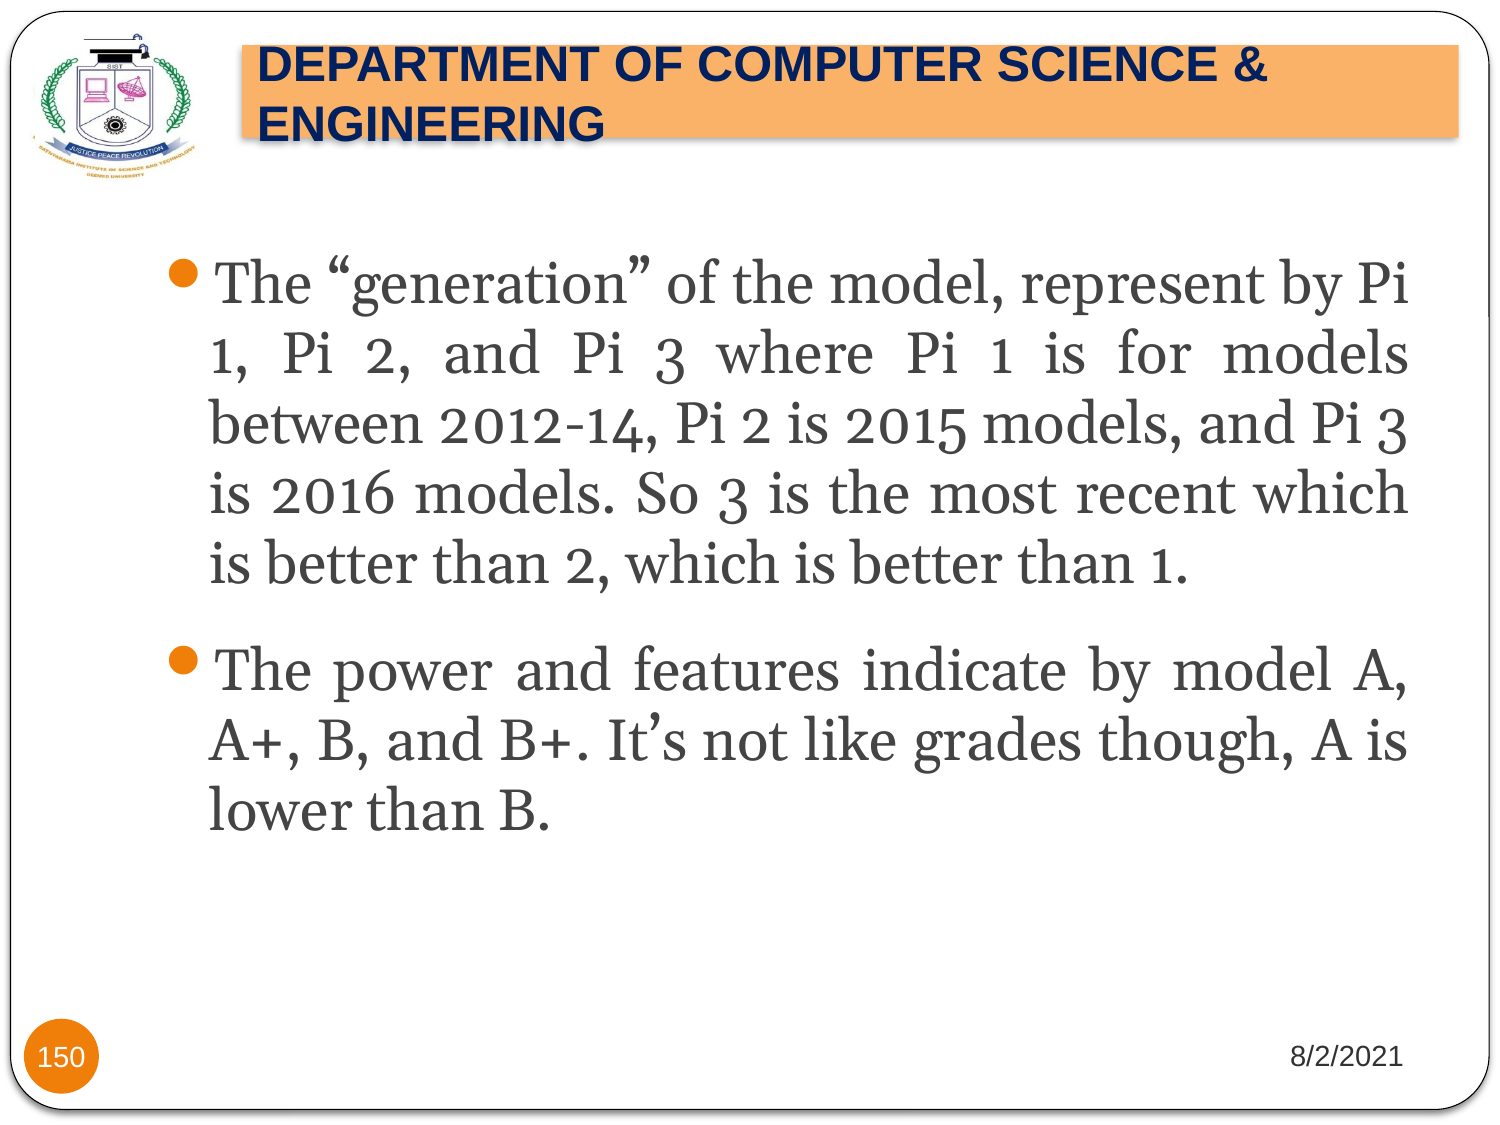

The “generation” of the model, represent by Pi 1, Pi 2, and Pi 3 where Pi 1 is for models between 2012-14, Pi 2 is 2015 models, and Pi 3 is 2016 models. So 3 is the most recent which is better than 2, which is better than 1.
The power and features indicate by model A, A+, B, and B+. It’s not like grades though, A is lower than B.

8/2/2021
150